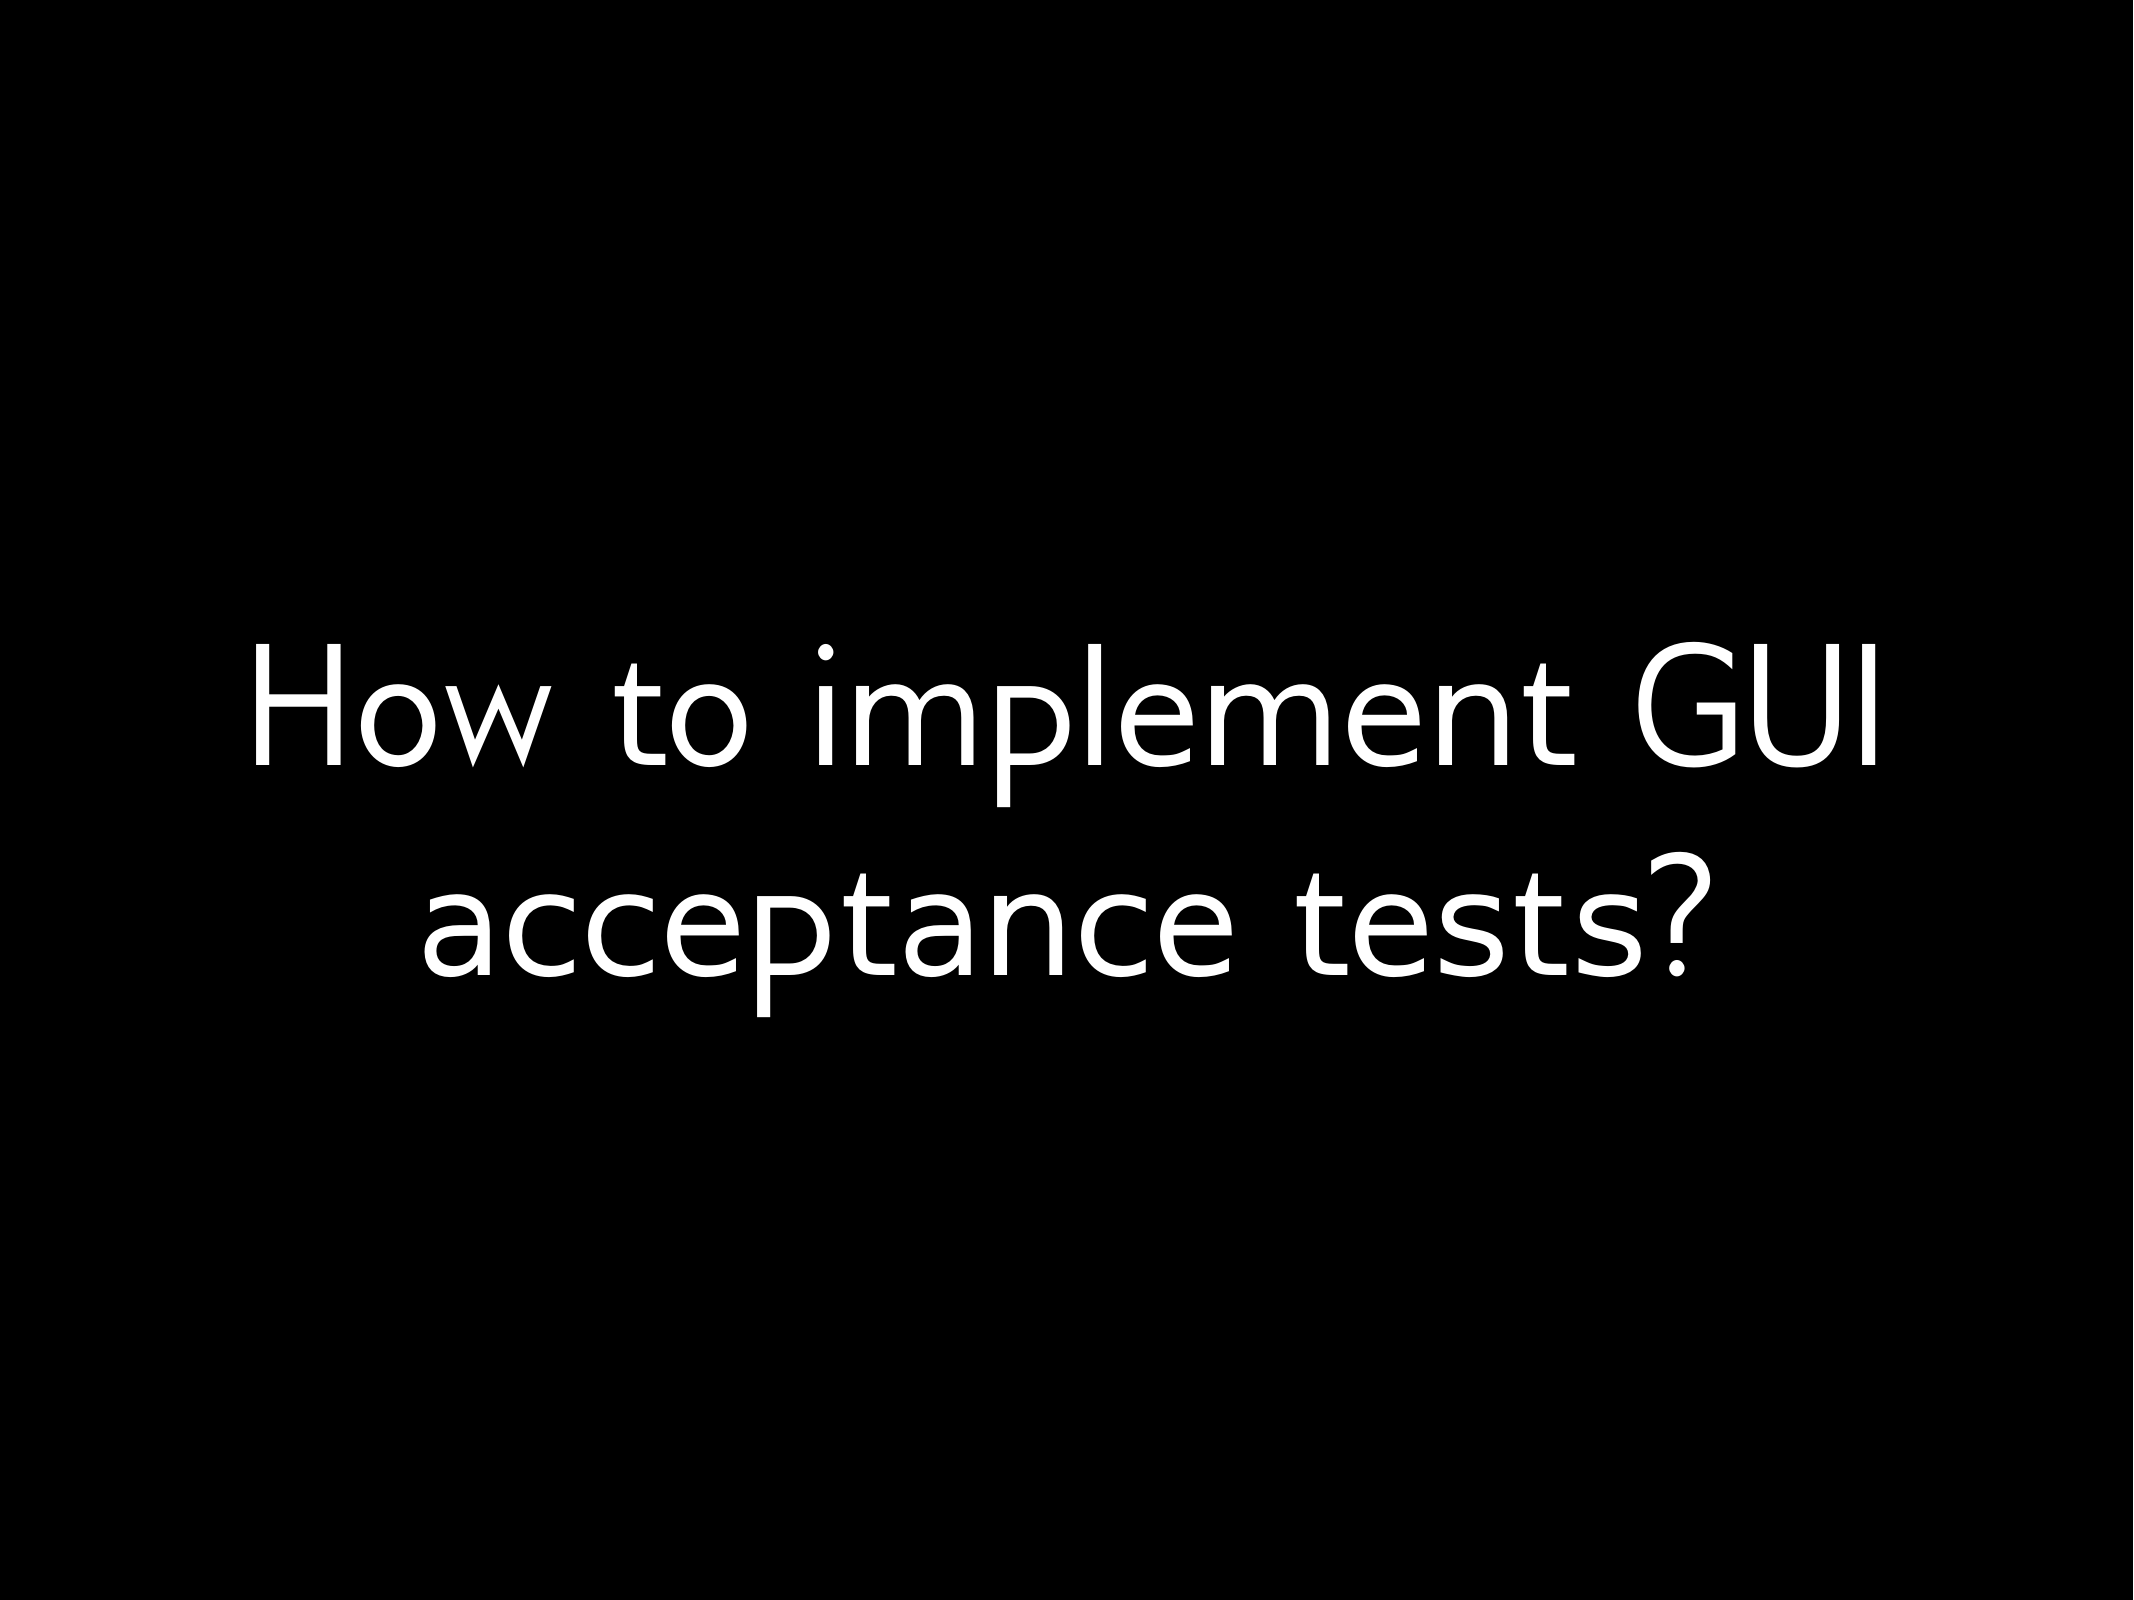

# How to implement GUI acceptance tests?